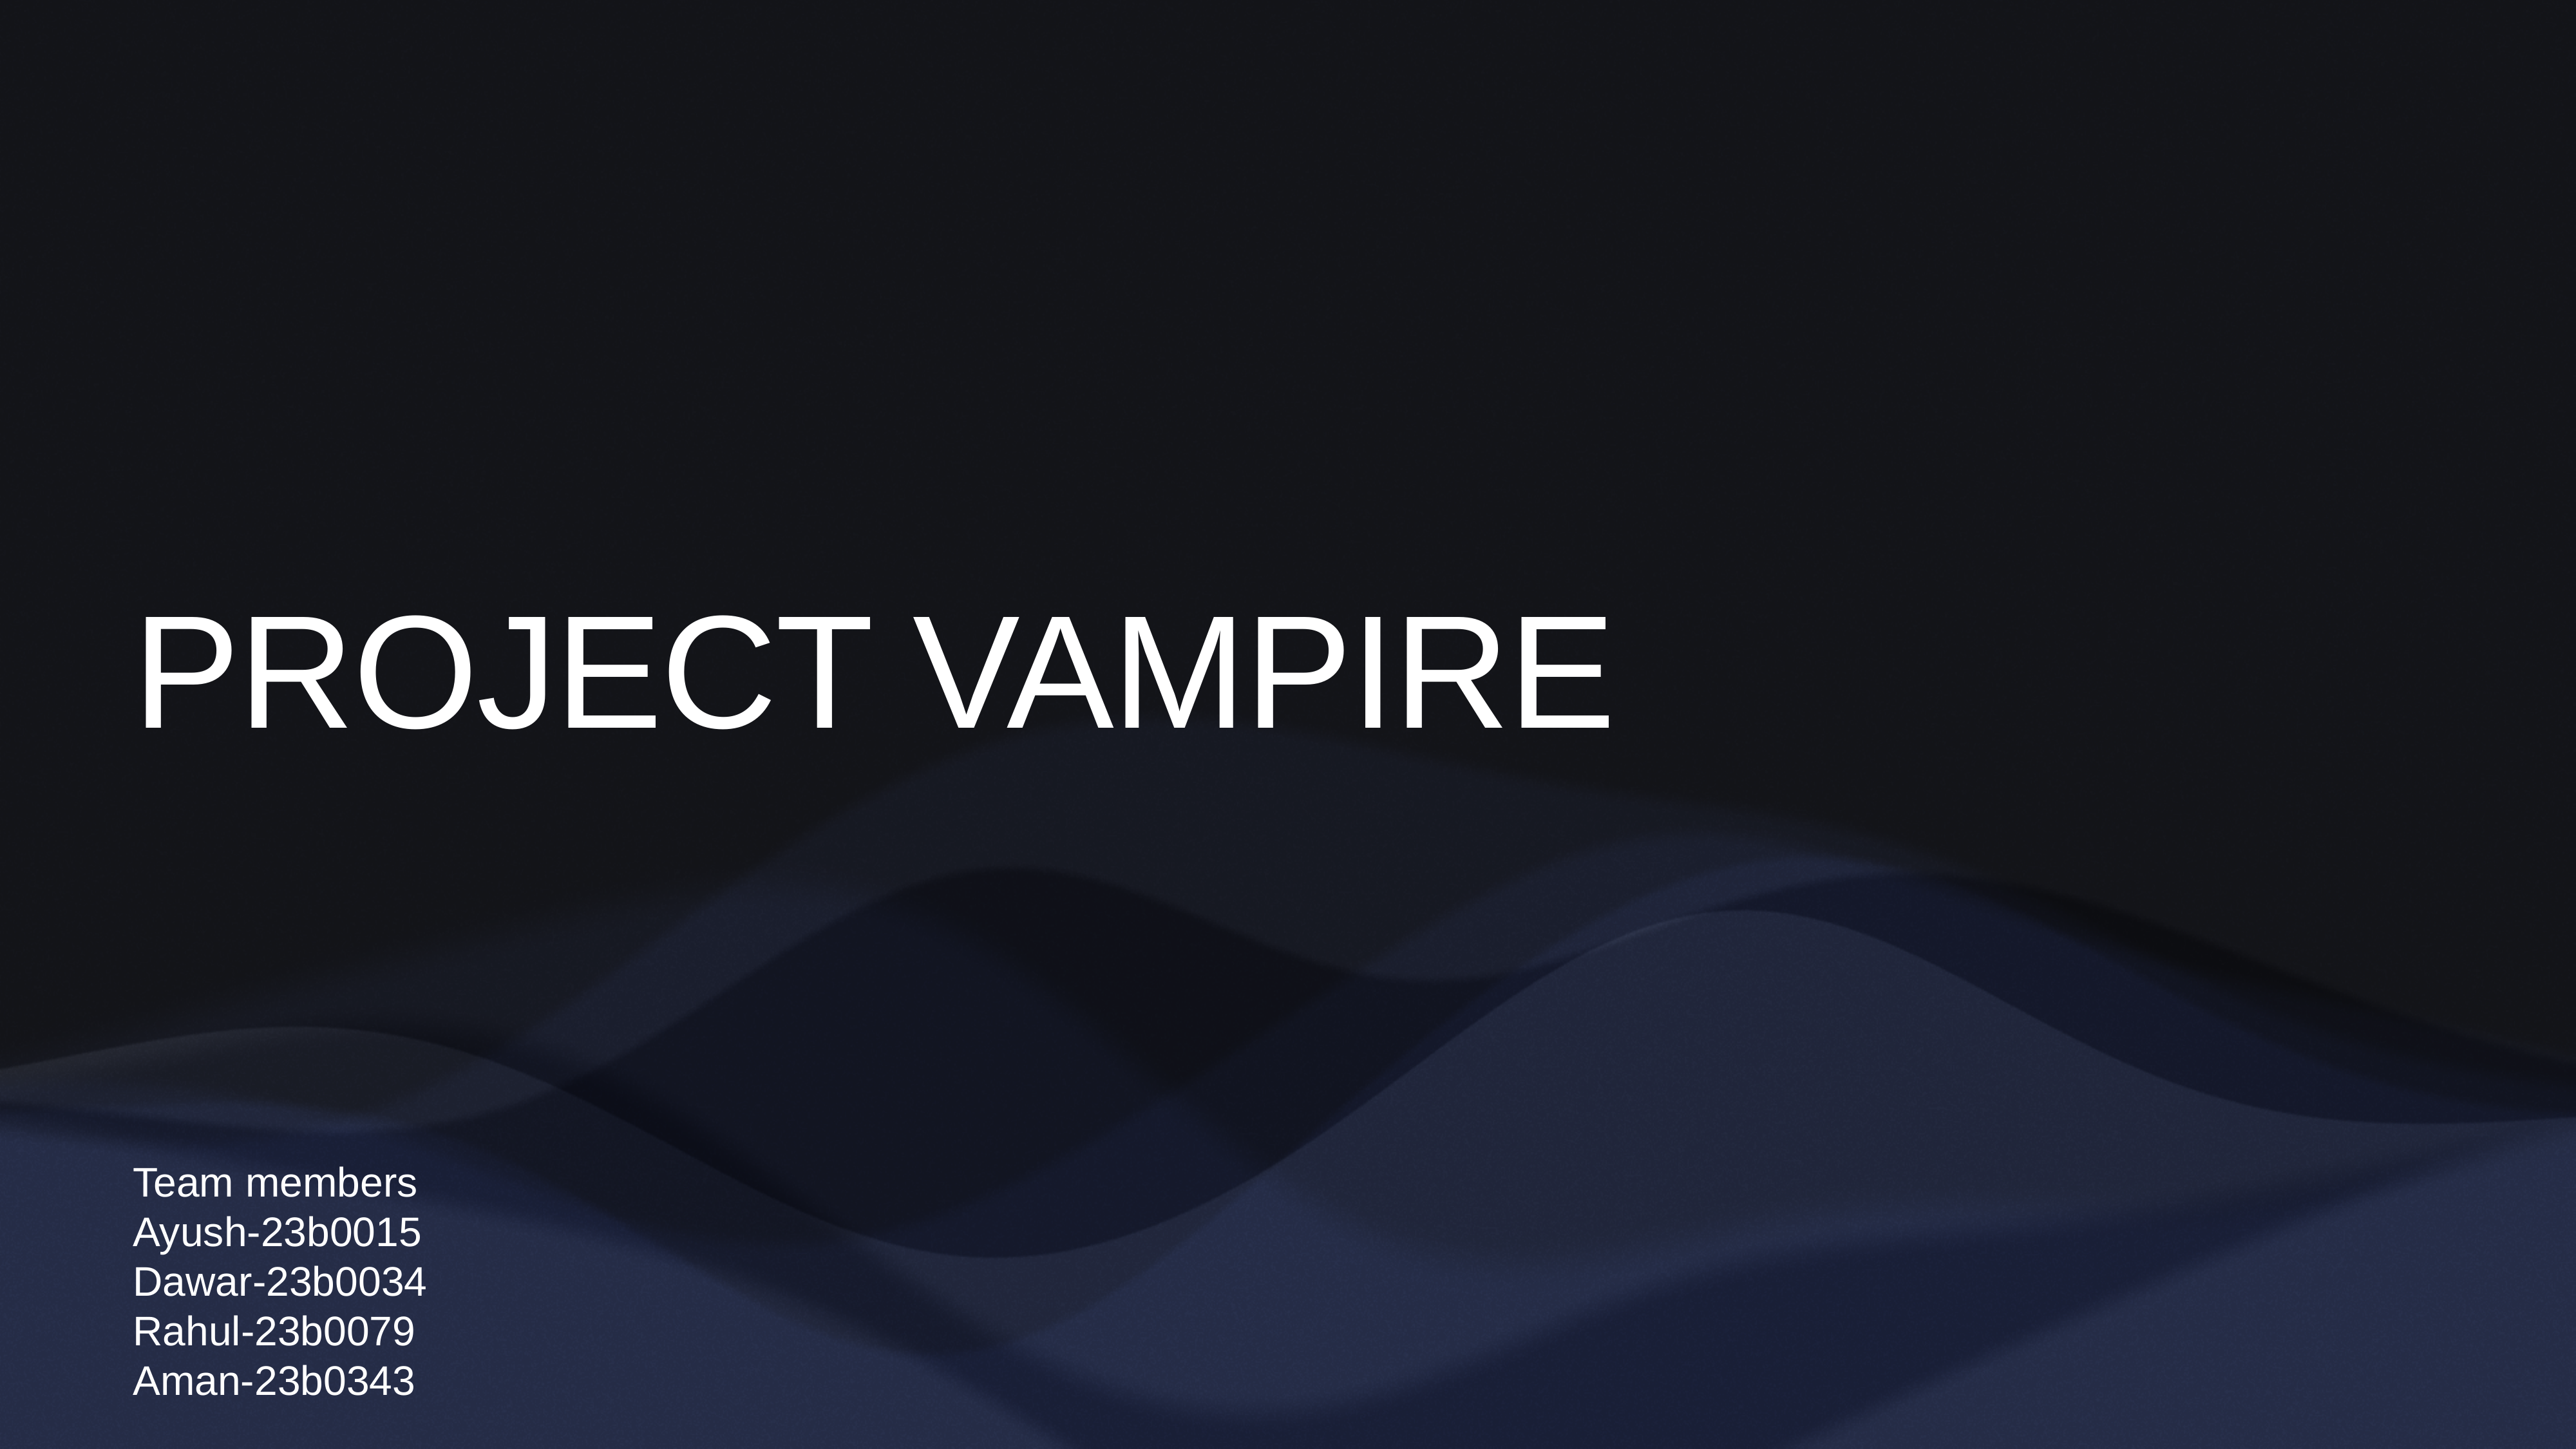

# PROJECT VAMPIRE
Team members
Ayush-23b0015
Dawar-23b0034
Rahul-23b0079
Aman-23b0343